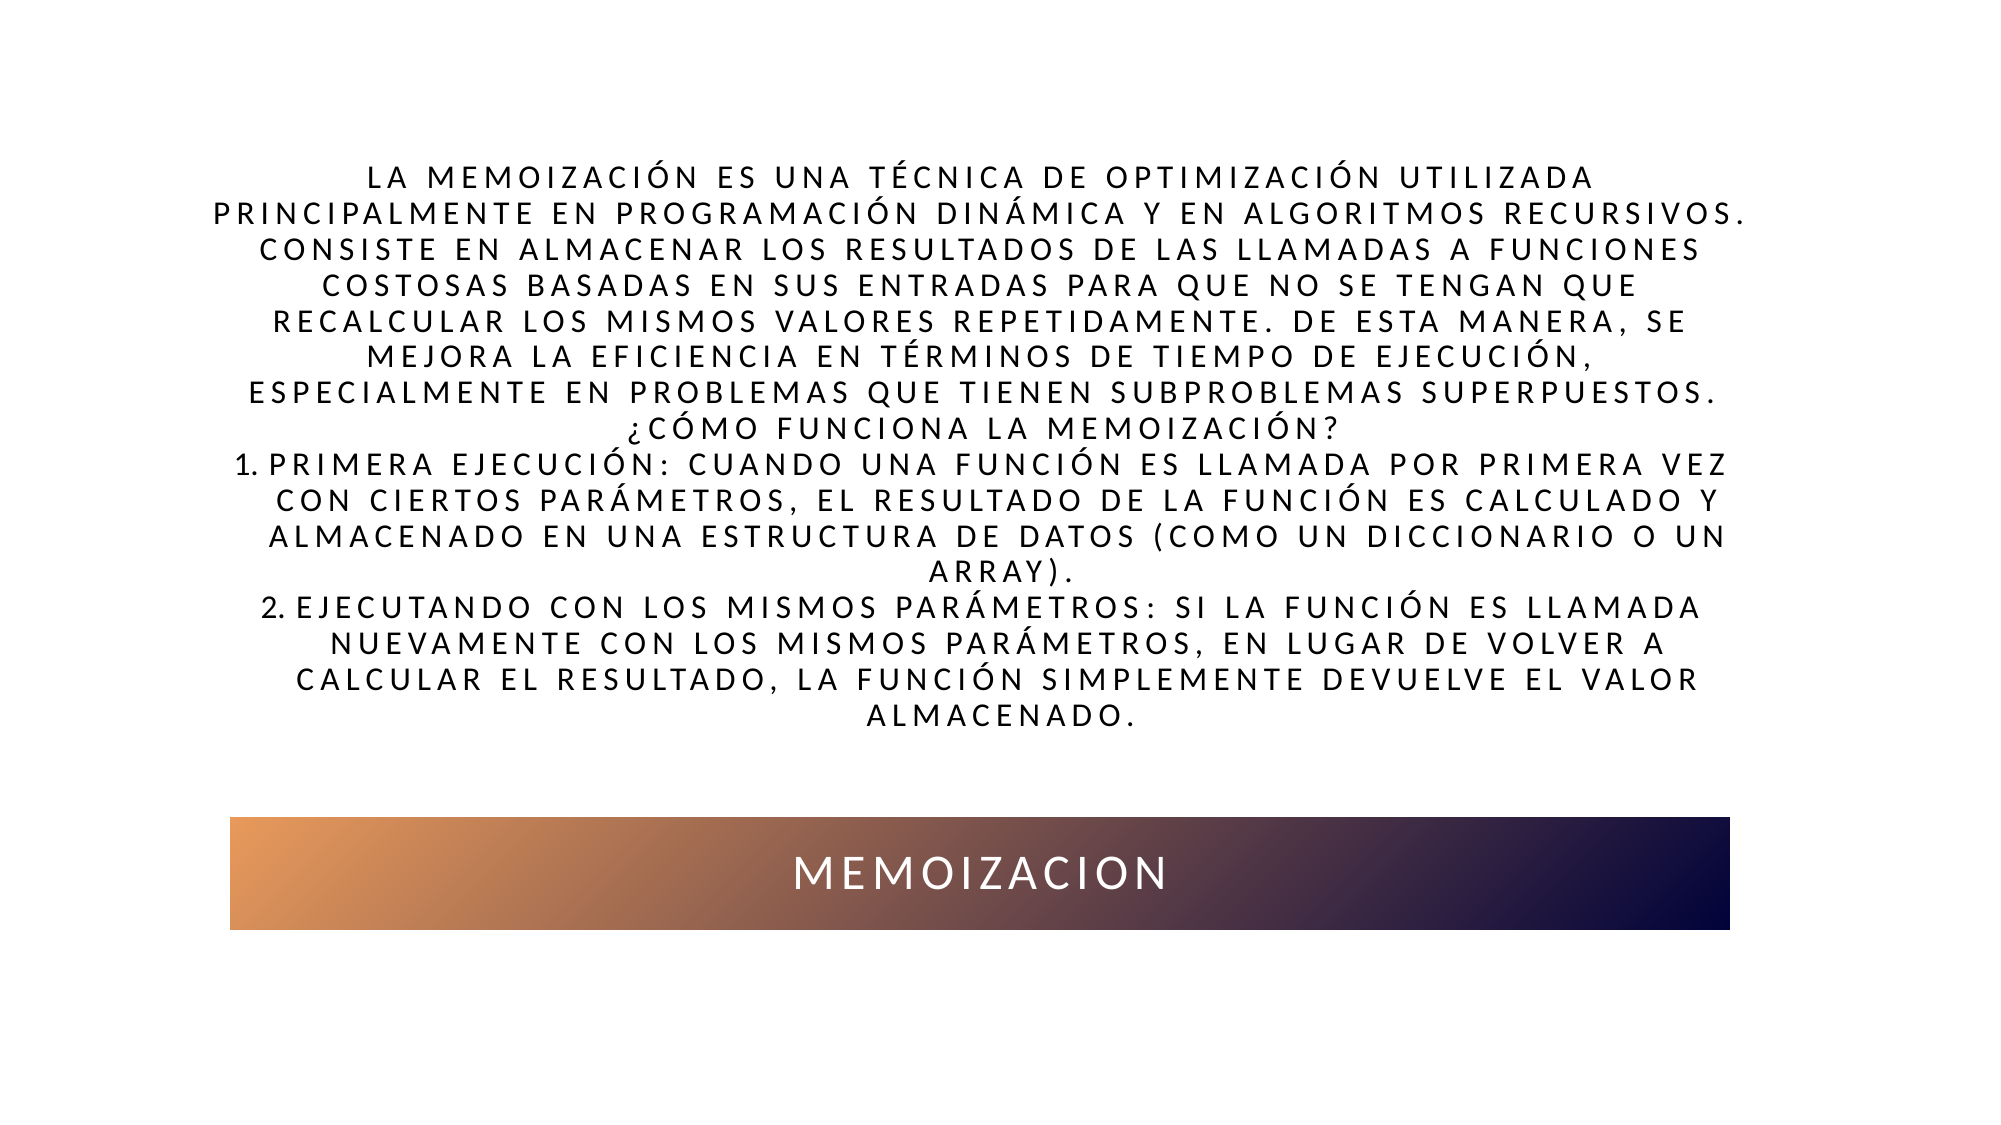

# La memoización es una técnica de optimización utilizada principalmente en programación dinámica y en algoritmos recursivos. Consiste en almacenar los resultados de las llamadas a funciones costosas basadas en sus entradas para que no se tengan que recalcular los mismos valores repetidamente. De esta manera, se mejora la eficiencia en términos de tiempo de ejecución, especialmente en problemas que tienen subproblemas superpuestos.
¿Cómo funciona la memoización?
Primera ejecución: Cuando una función es llamada por primera vez con ciertos parámetros, el resultado de la función es calculado y almacenado en una estructura de datos (como un diccionario o un array).
Ejecutando con los mismos parámetros: Si la función es llamada nuevamente con los mismos parámetros, en lugar de volver a calcular el resultado, la función simplemente devuelve el valor almacenado.

Memoizacion